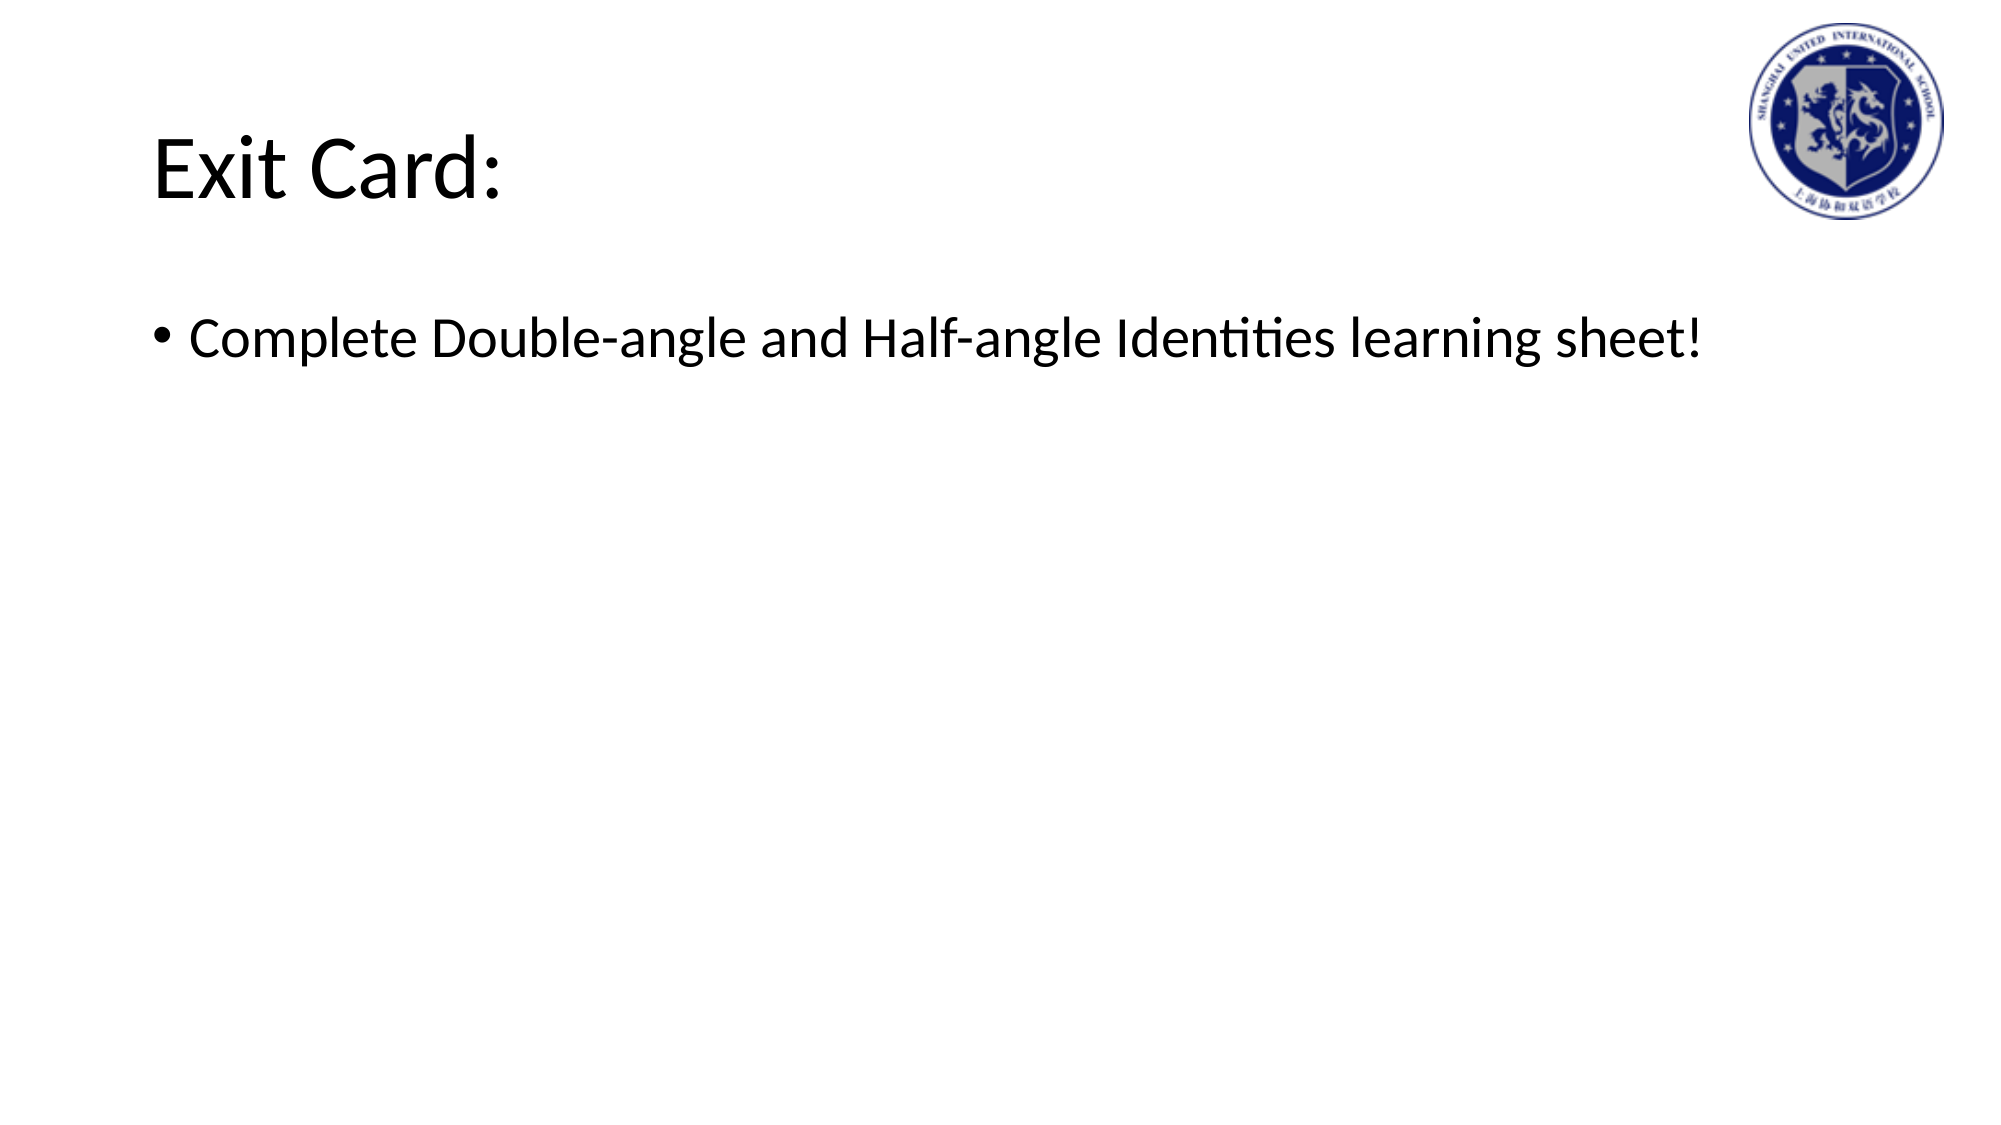

# Exit Card:
Complete Double-angle and Half-angle Identities learning sheet!